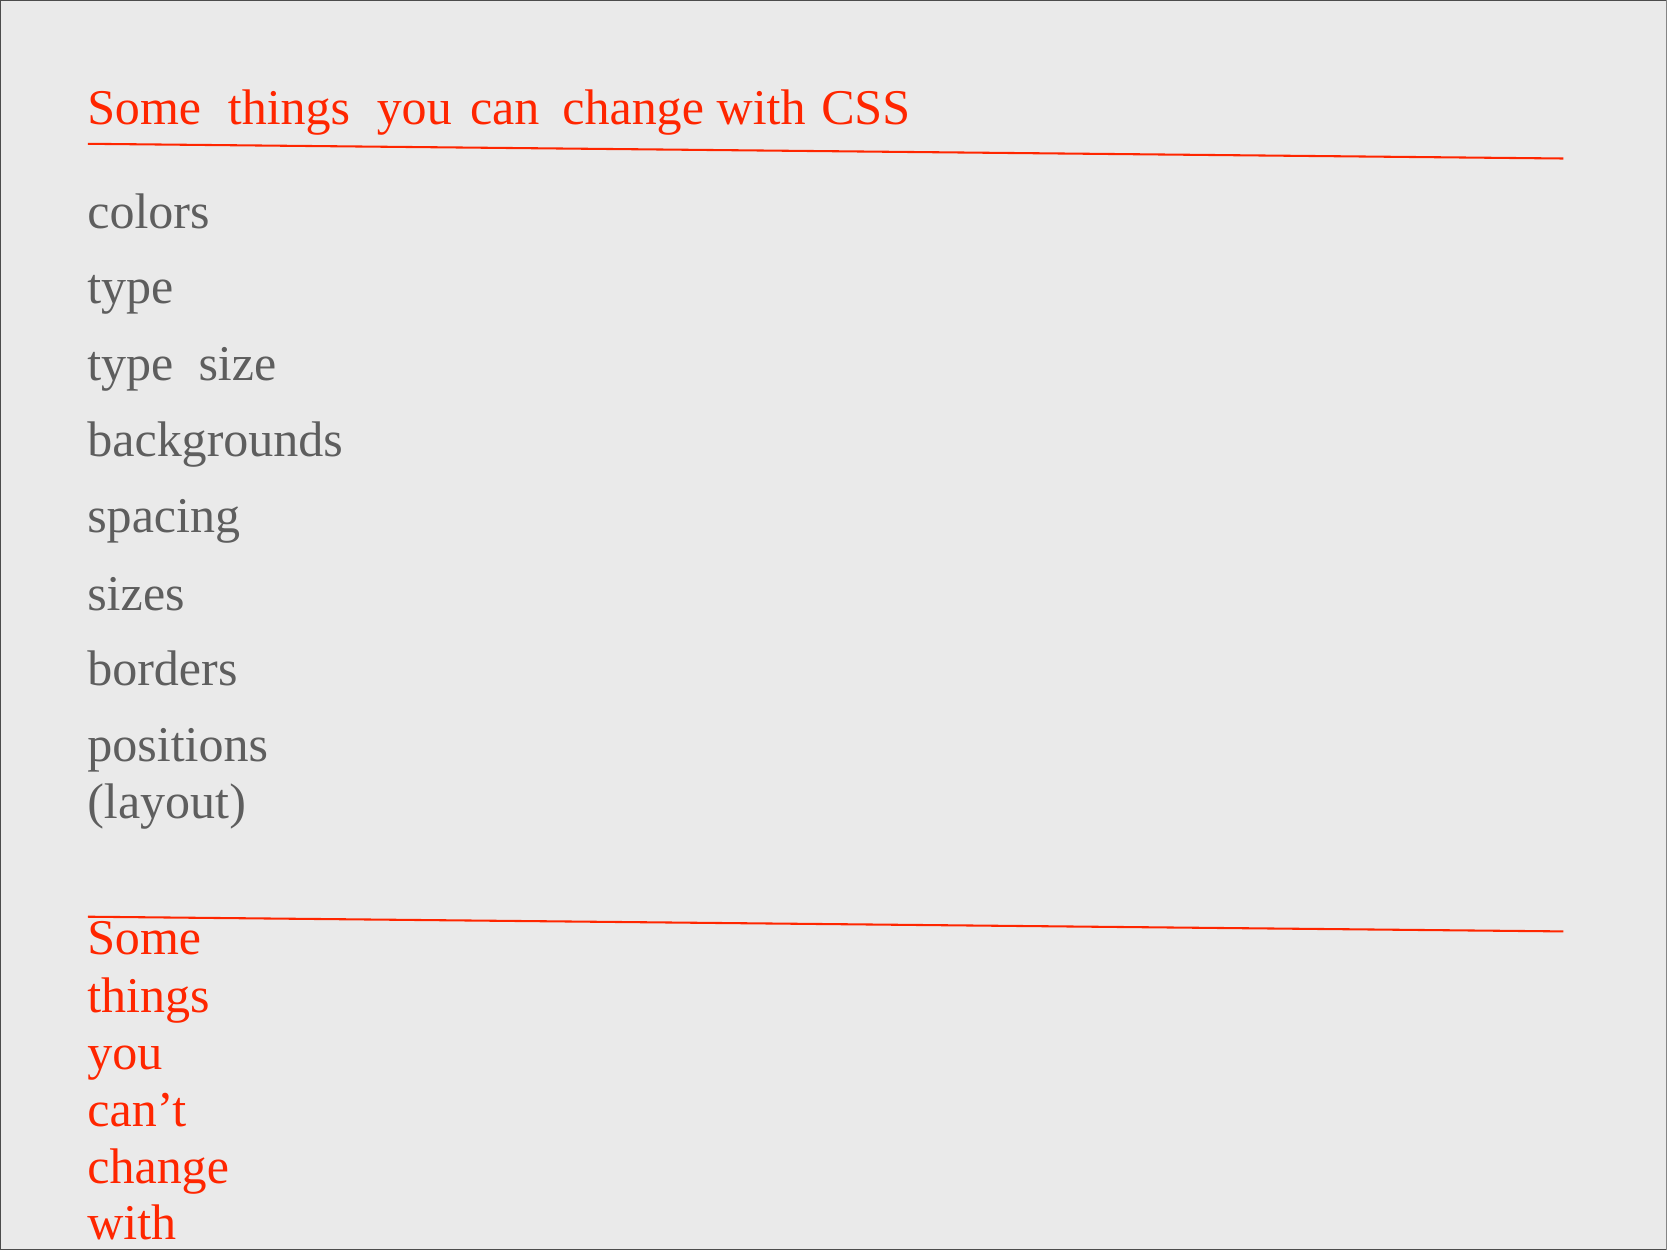

Some  things  you can change with CSS
colors
type
type  size
backgrounds
spacing
sizes
borders
positions (layout)
Some  things  you can’t  change with CSS
content
markup